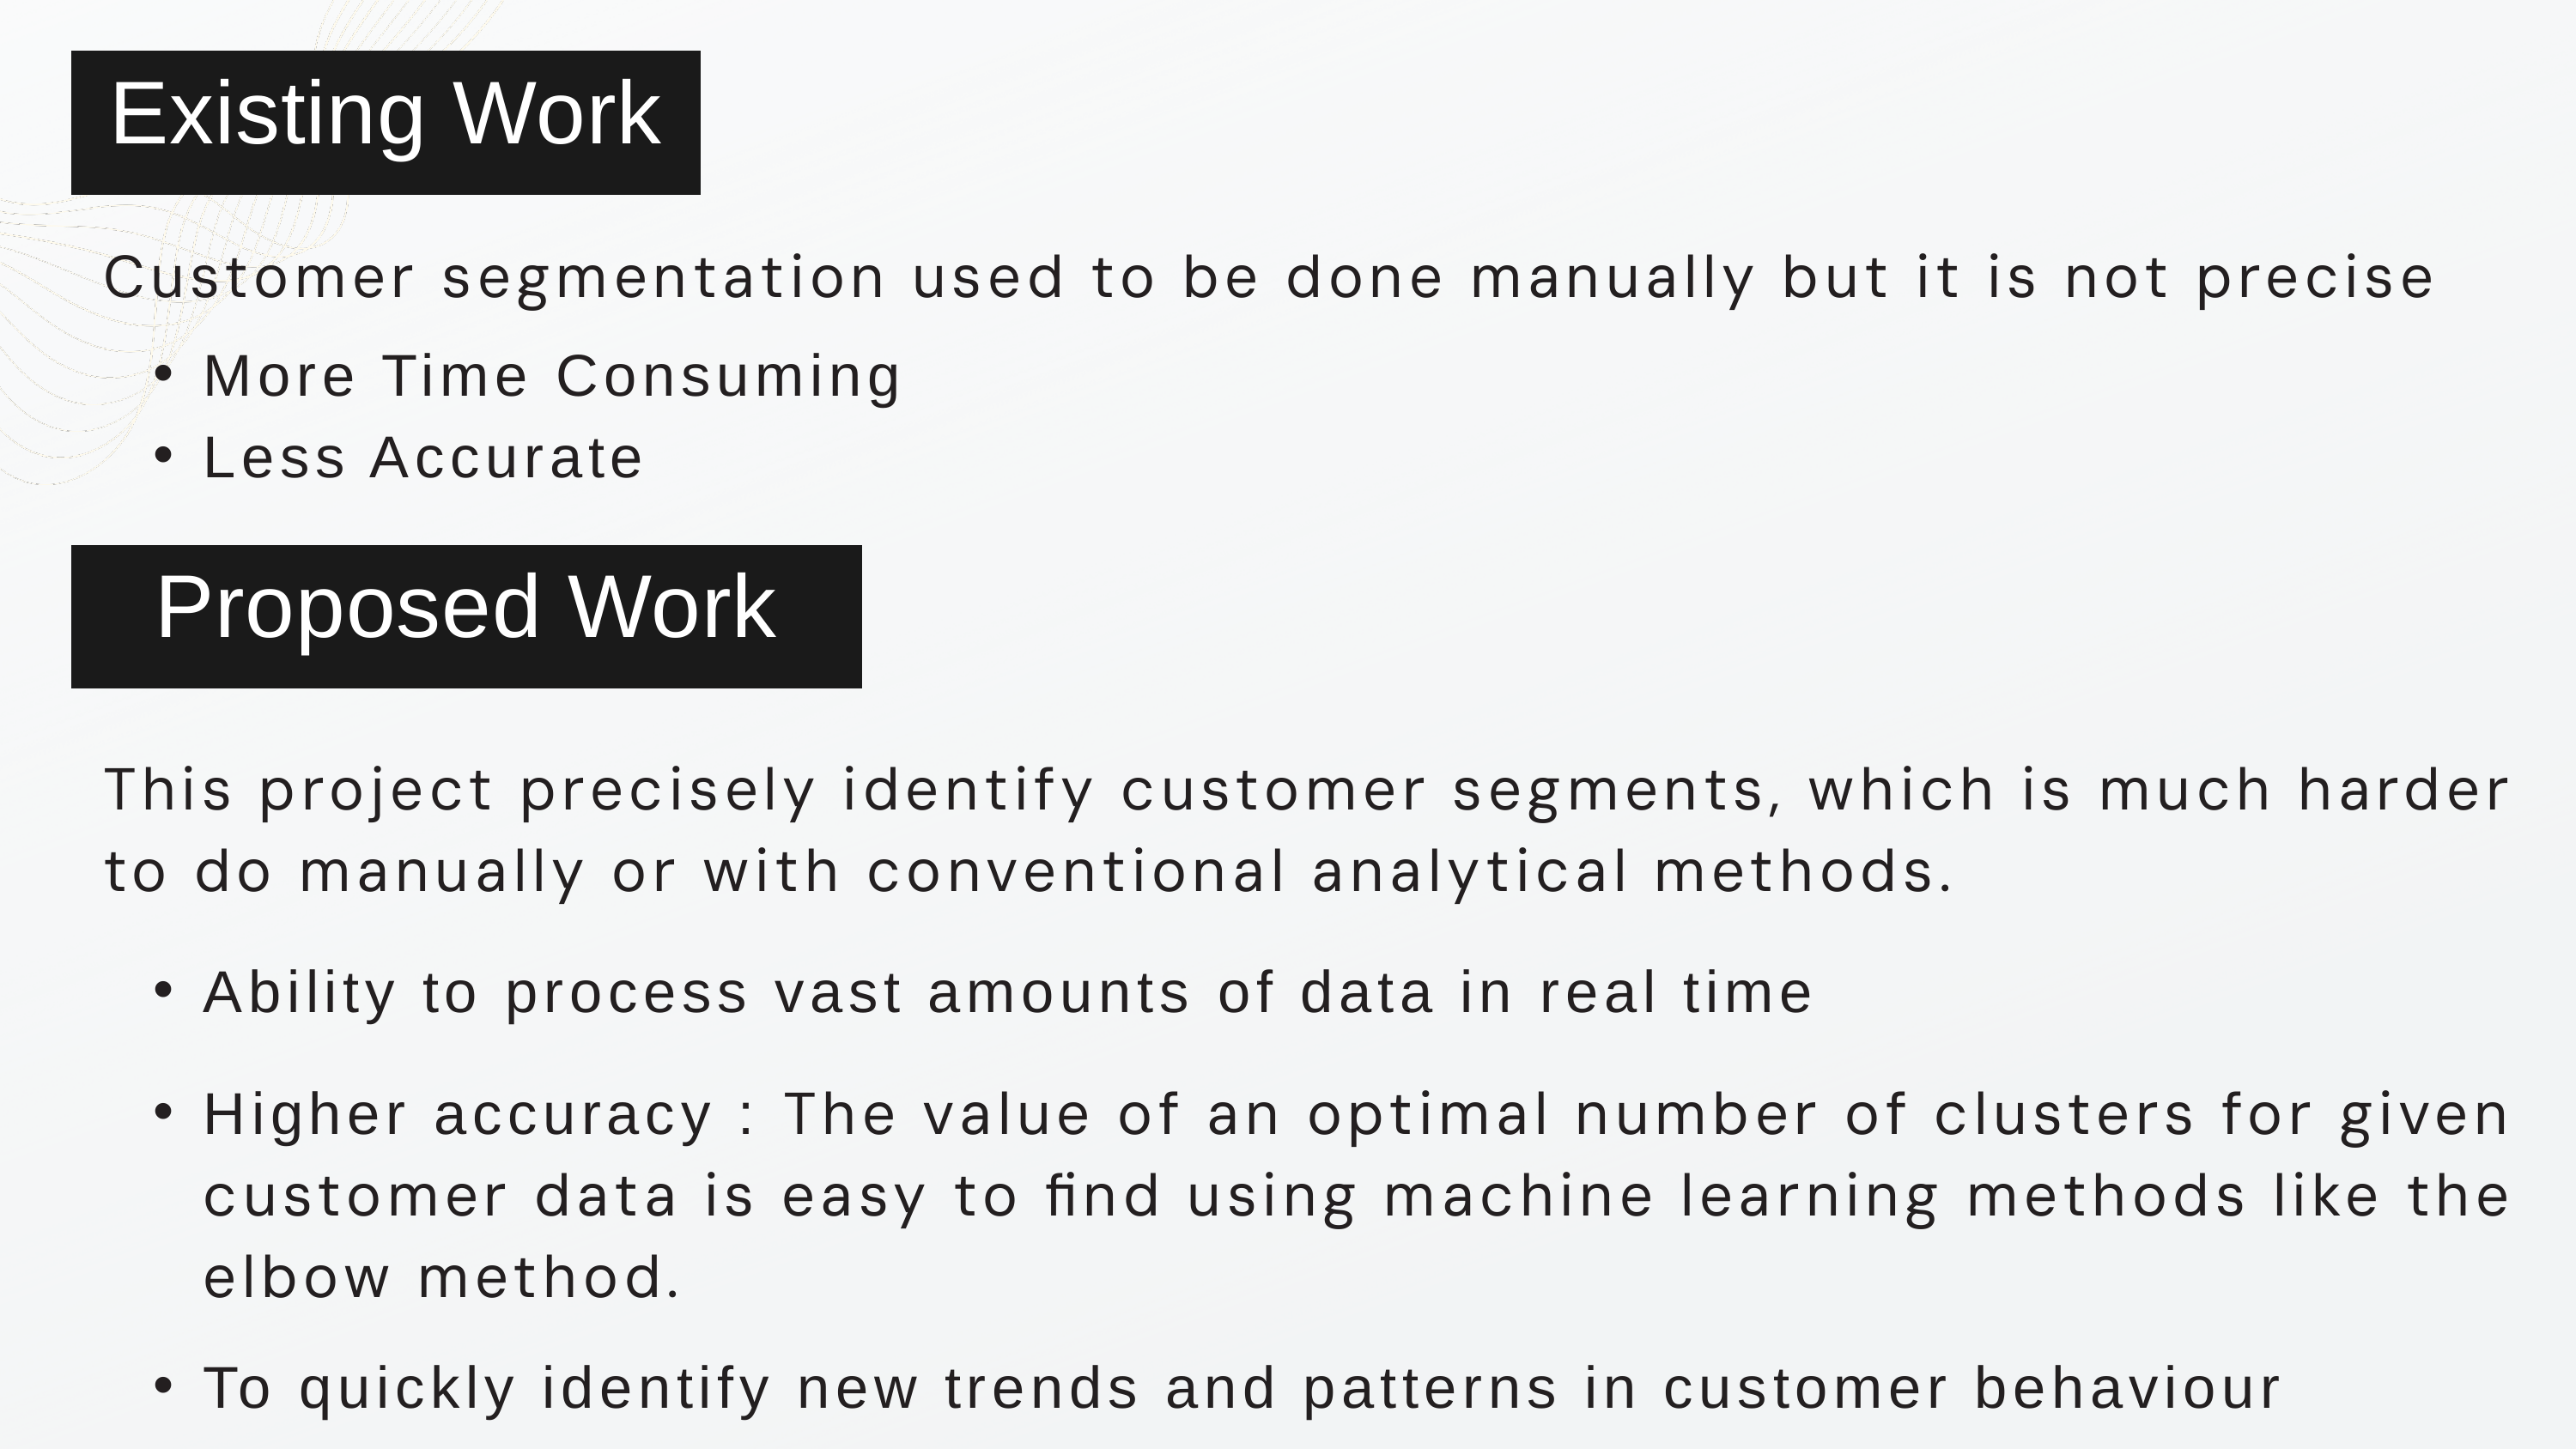

Existing Work
Customer segmentation used to be done manually but it is not precise
More Time Consuming
Less Accurate

Proposed Work
This project precisely identify customer segments, which is much harder to do manually or with conventional analytical methods.
Ability to process vast amounts of data in real time
Higher accuracy : The value of an optimal number of clusters for given customer data is easy to find using machine learning methods like the elbow method.
To quickly identify new trends and patterns in customer behaviour